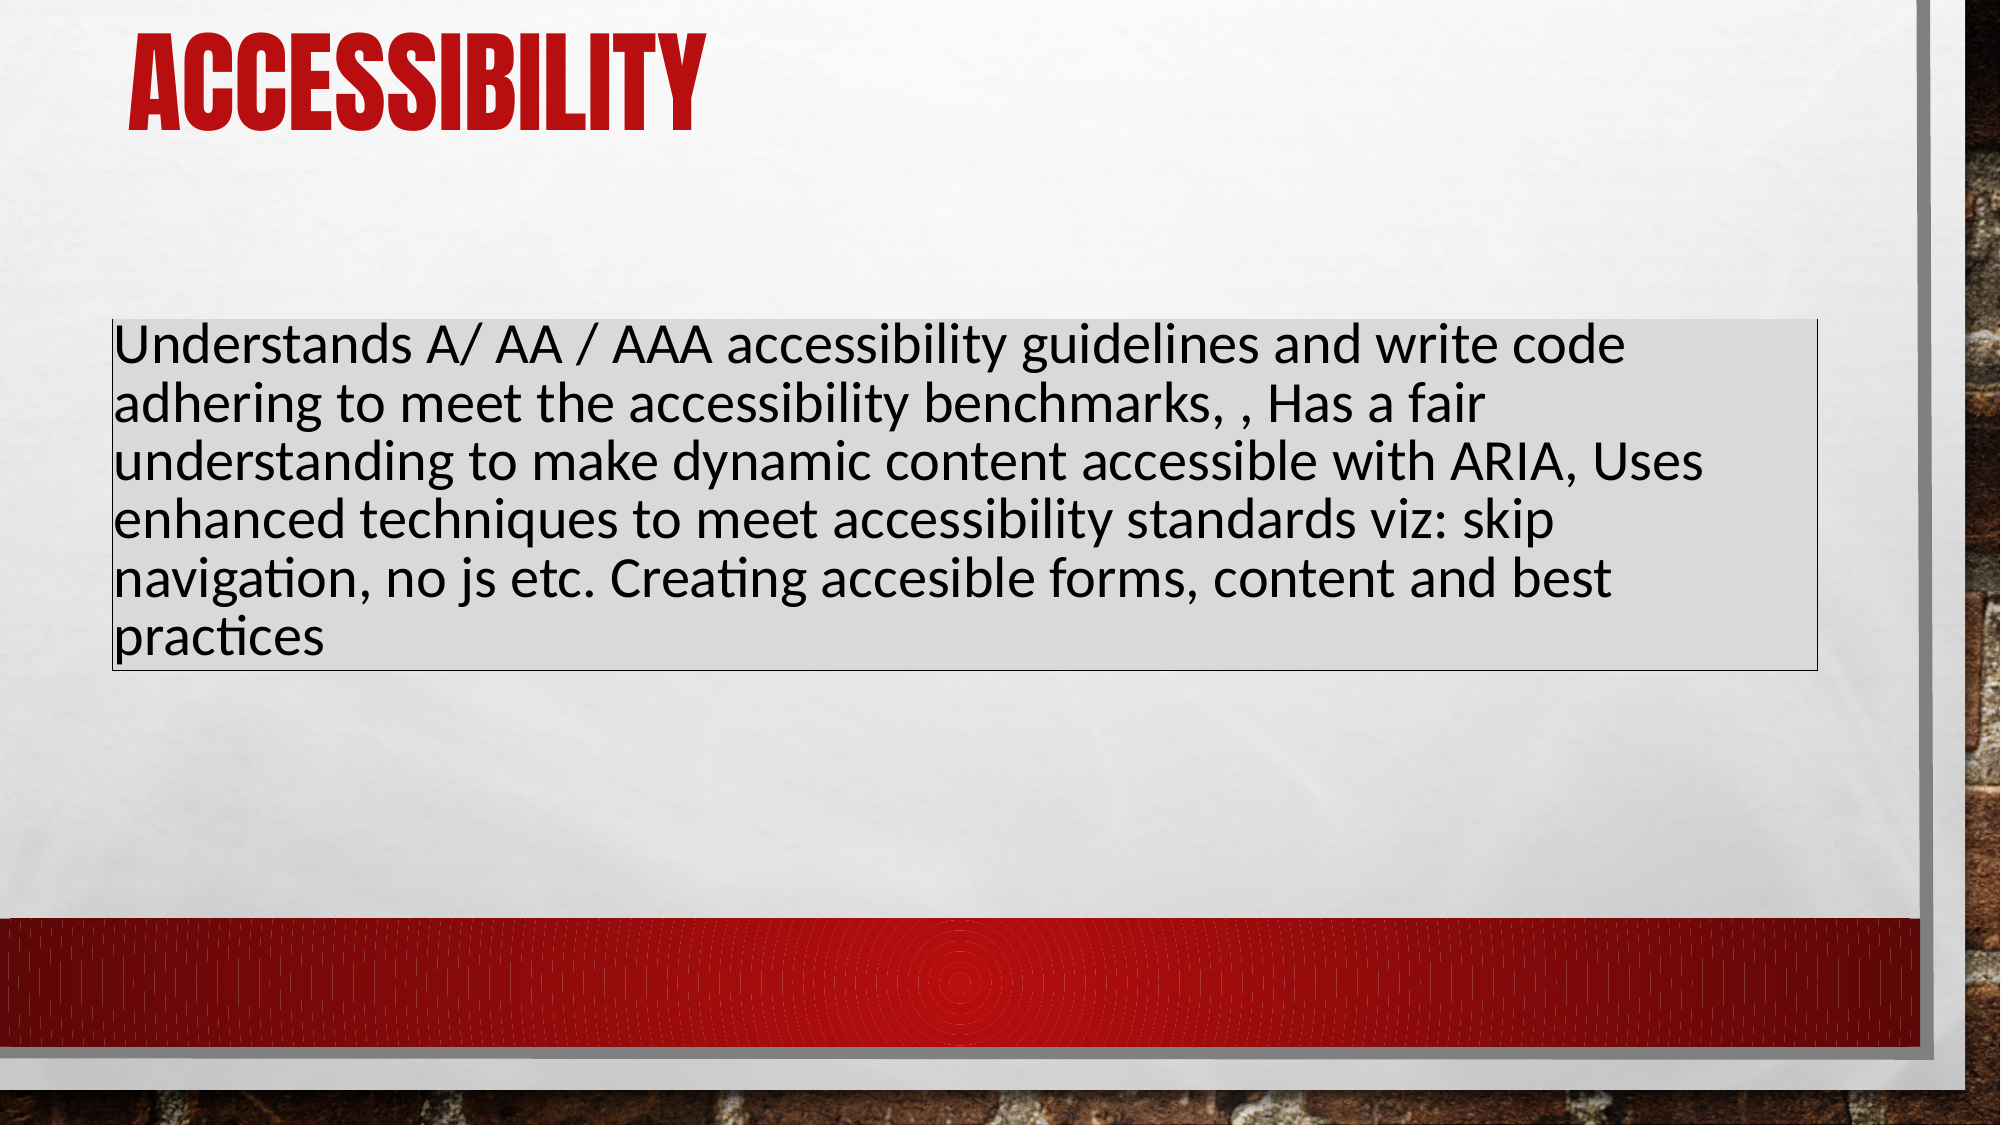

# Accessibility
| Understands A/ AA / AAA accessibility guidelines and write code adhering to meet the accessibility benchmarks, , Has a fair understanding to make dynamic content accessible with ARIA, Uses enhanced techniques to meet accessibility standards viz: skip navigation, no js etc. Creating accesible forms, content and best practices |
| --- |